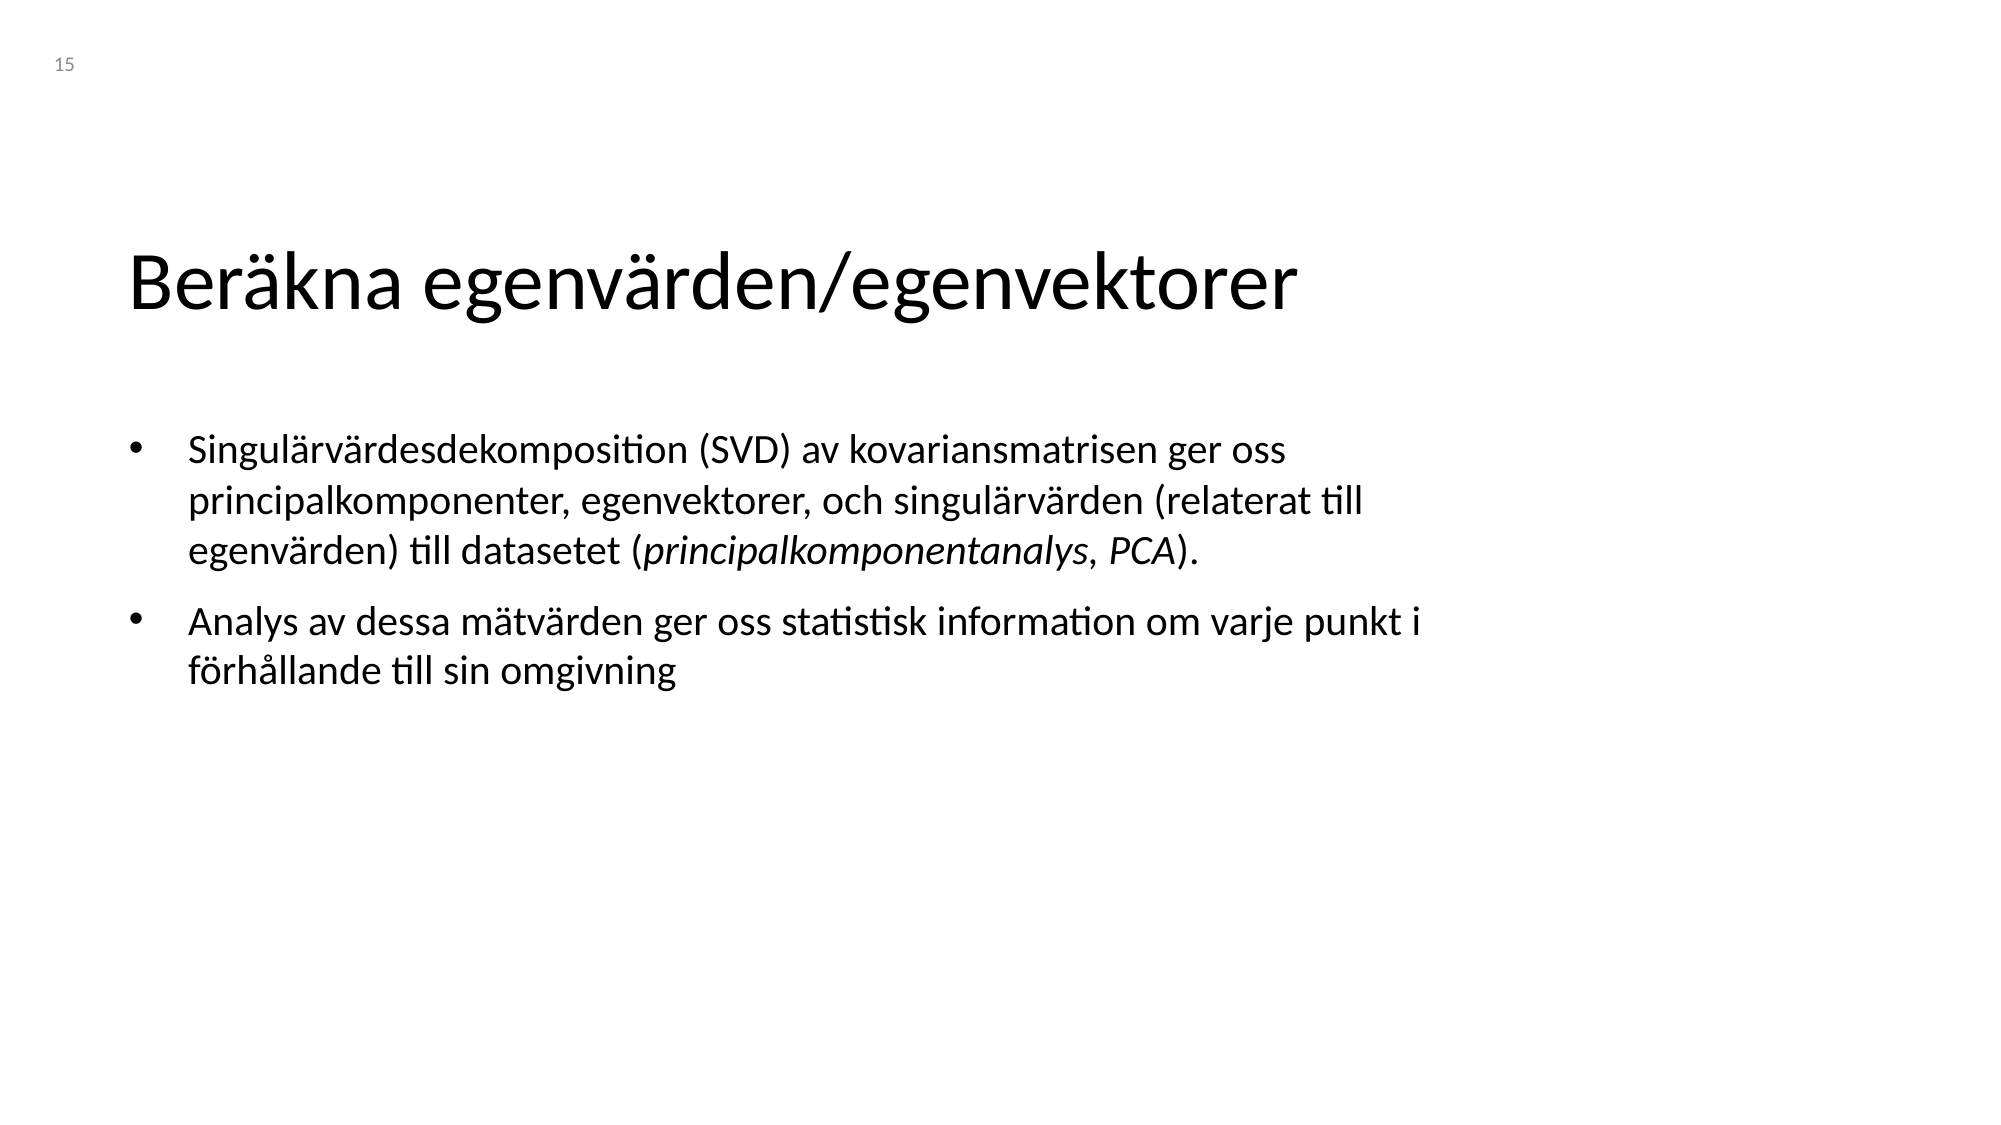

15

# Beräkna egenvärden/egenvektorer
Singulärvärdesdekomposition (SVD) av kovariansmatrisen ger oss principalkomponenter, egenvektorer, och singulärvärden (relaterat till egenvärden) till datasetet (principalkomponentanalys, PCA).
Analys av dessa mätvärden ger oss statistisk information om varje punkt i förhållande till sin omgivning